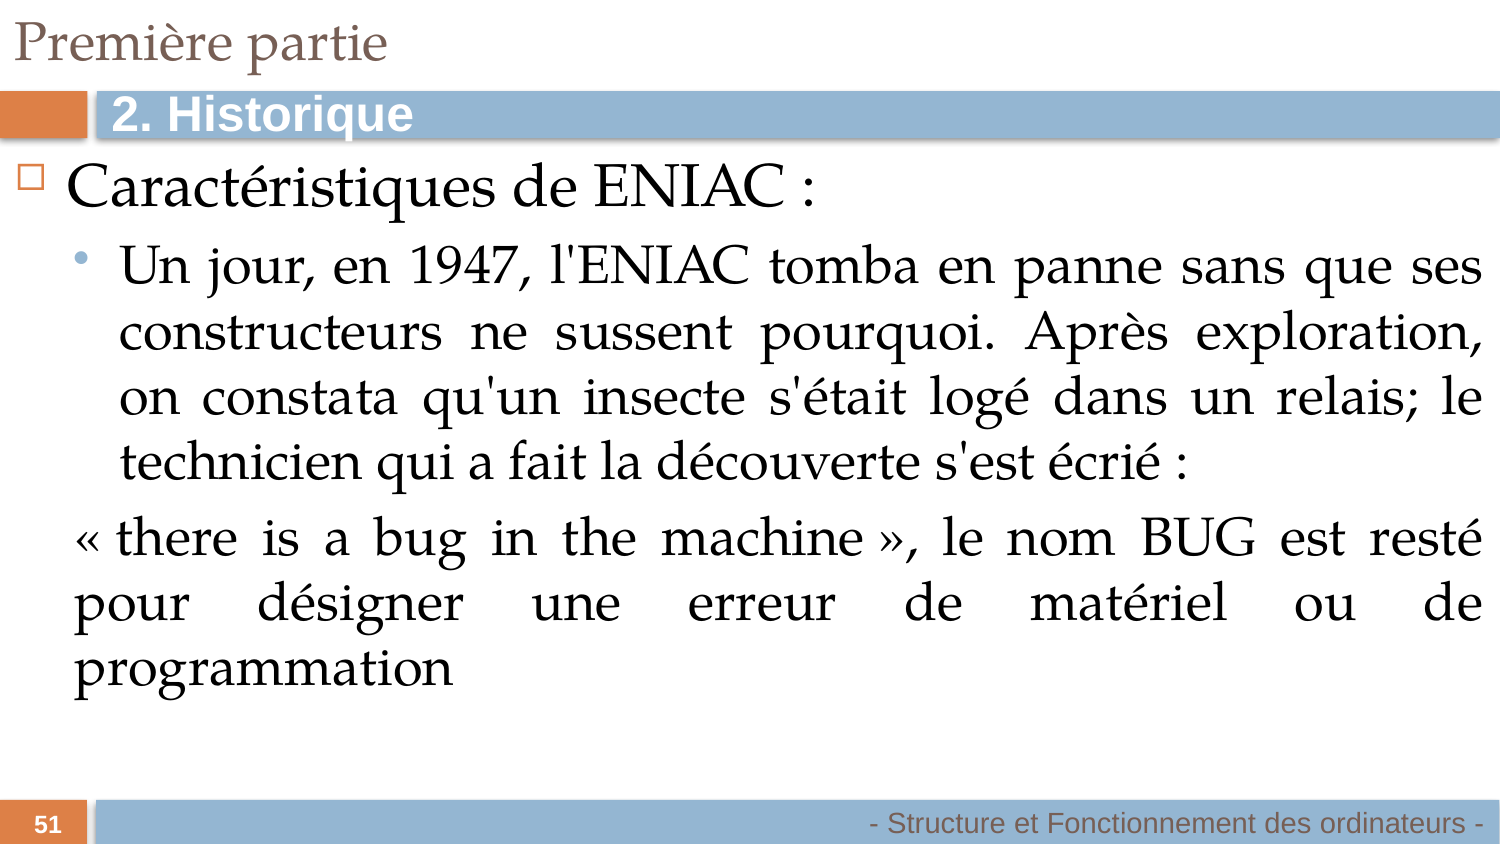

# Première partie
2. Historique
Caractéristiques de ENIAC :
Un jour, en 1947, l'ENIAC tomba en panne sans que ses constructeurs ne sussent pourquoi. Après exploration, on constata qu'un insecte s'était logé dans un relais; le technicien qui a fait la découverte s'est écrié :
« there is a bug in the machine », le nom BUG est resté pour désigner une erreur de matériel ou de programmation

- Structure et Fonctionnement des ordinateurs -